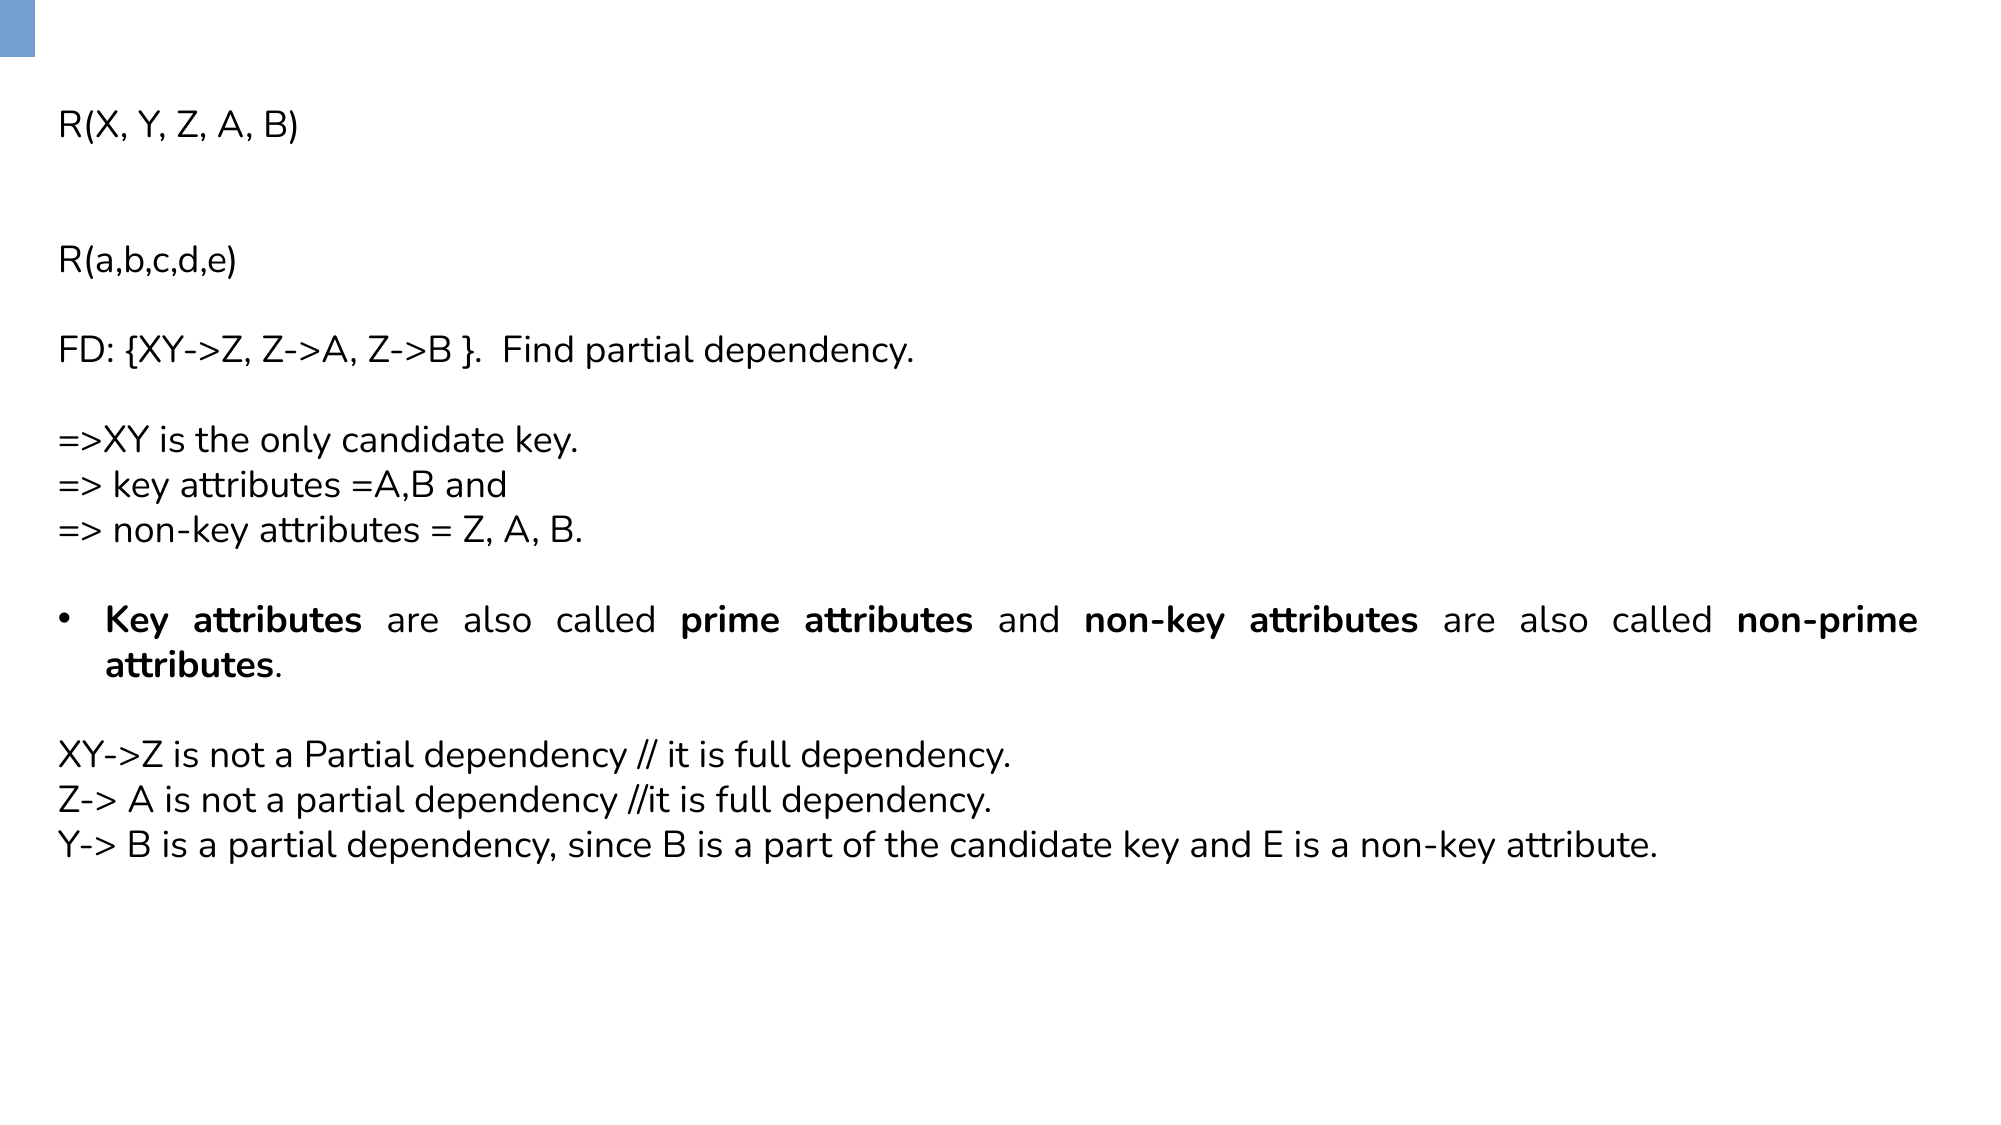

R(X, Y, Z, A, B)

R(a,b,c,d,e)

FD: {XY->Z, Z->A, Z->B }.  Find partial dependency.

=>XY is the only candidate key.
=> key attributes =A,B and
=> non-key attributes = Z, A, B.

Key attributes are also called prime attributes and non-key attributes are also called non-prime attributes.

XY->Z is not a Partial dependency // it is full dependency.
Z-> A is not a partial dependency //it is full dependency.
Y-> B is a partial dependency, since B is a part of the candidate key and E is a non-key attribute.